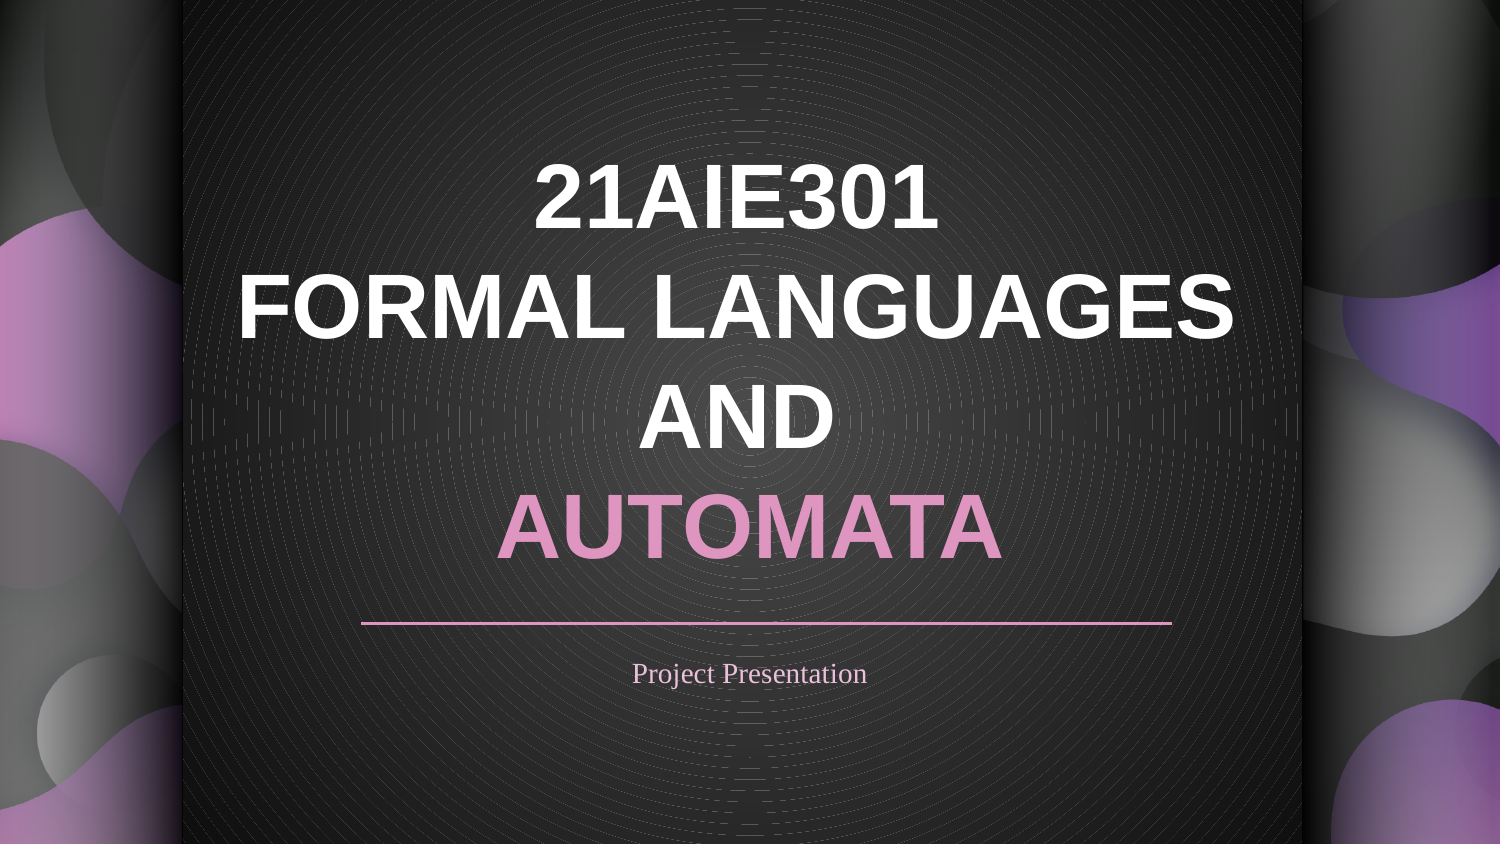

# 21AIE301 FORMAL LANGUAGES AND AUTOMATA
Project Presentation